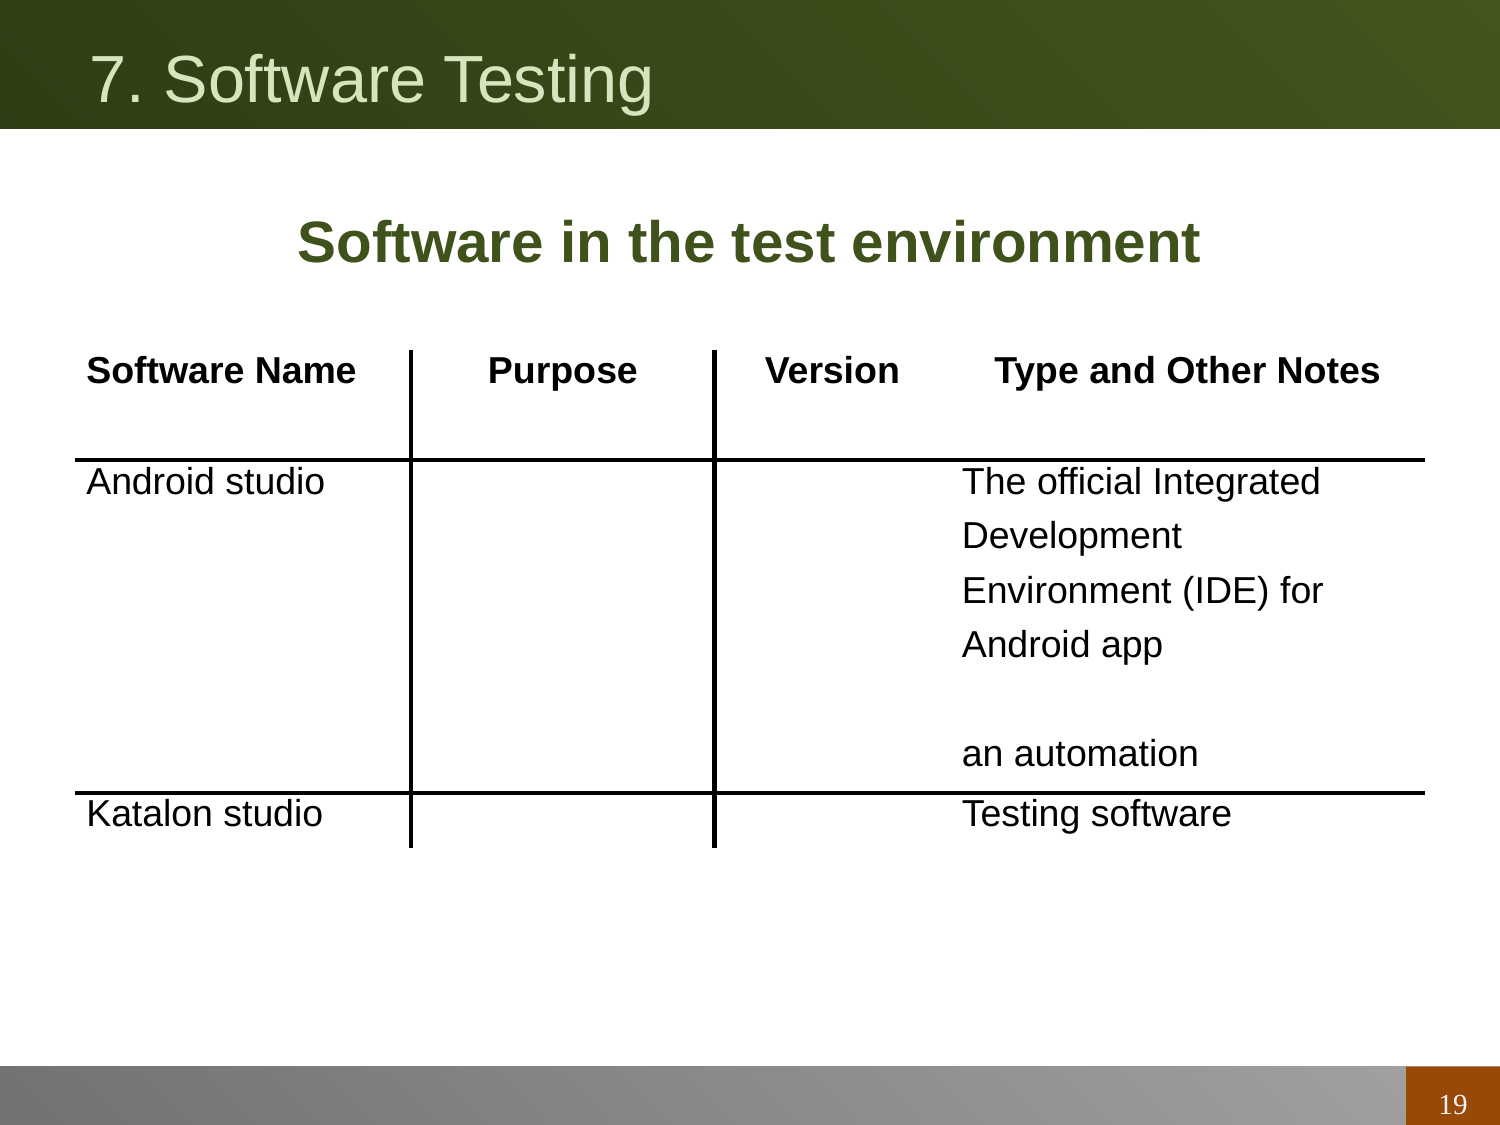

# 7. Software Testing
Software in the test environment
| Software Name | Purpose | Version | Type and Other Notes |
| --- | --- | --- | --- |
| Android studio |  |  | The official Integrated Development Environment (IDE) for Android app an automation |
| Katalon studio |  |  | Testing software |